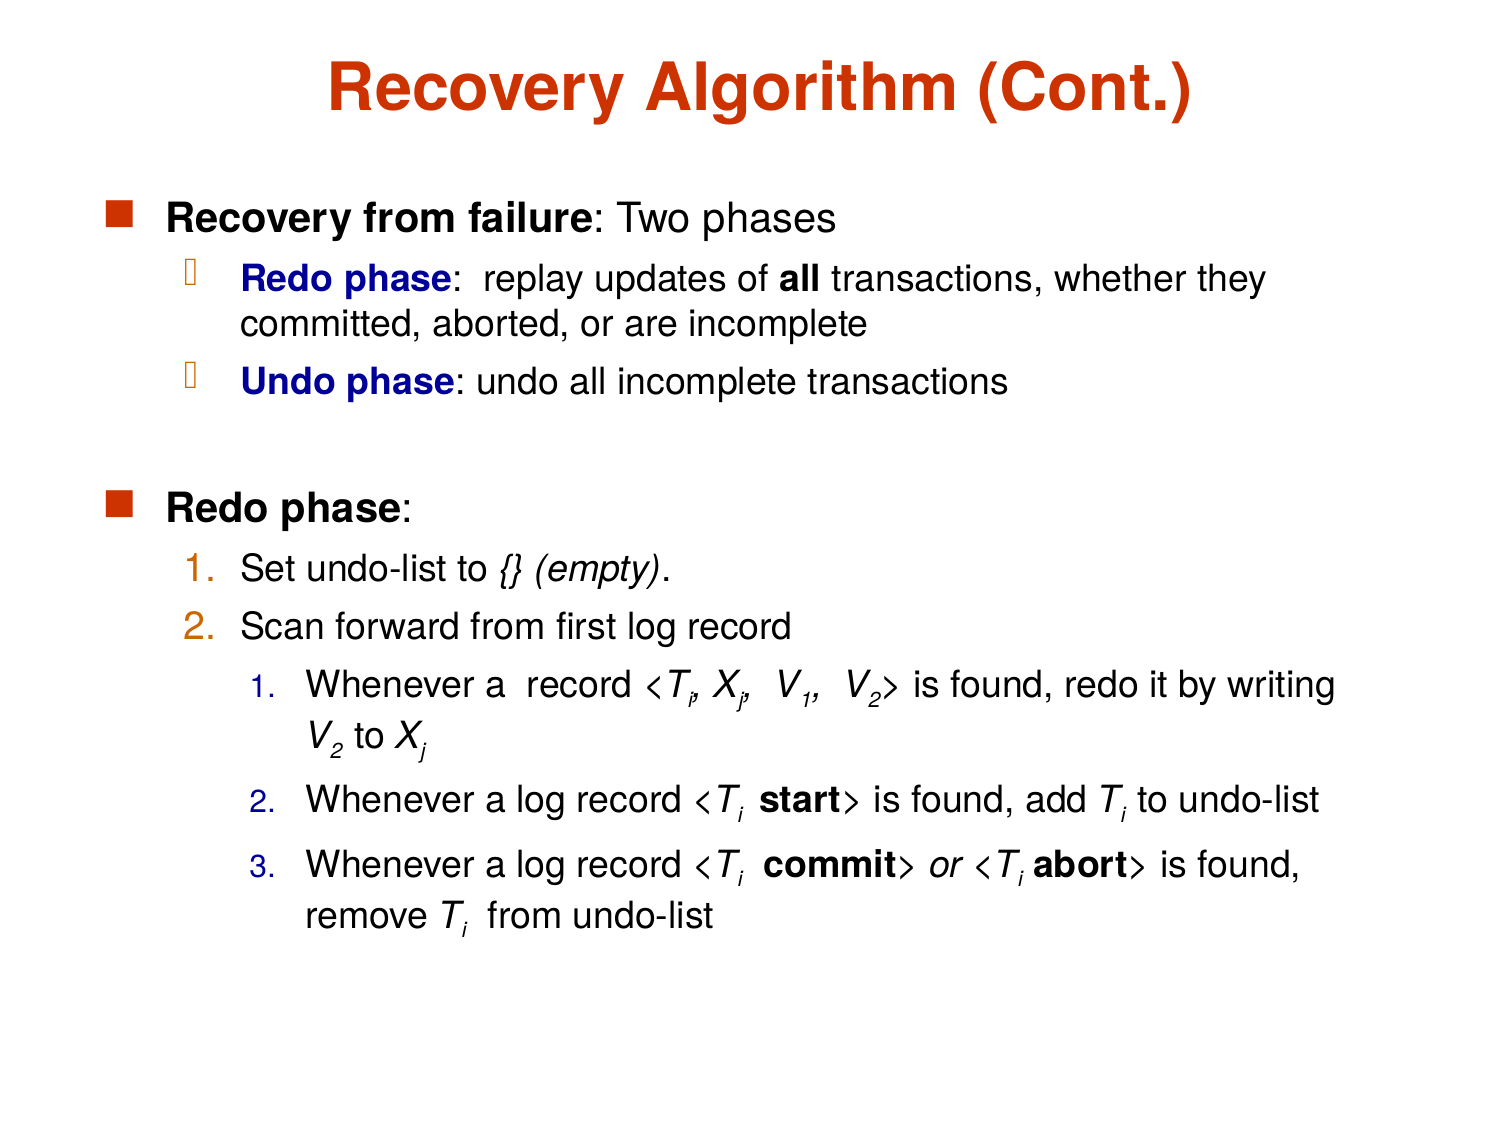

# Recovery Algorithm (Cont.)
Recovery from failure: Two phases
Redo phase:  replay updates of all transactions, whether they committed, aborted, or are incomplete
Undo phase: undo all incomplete transactions

Redo phase:
Set undo-list to {} (empty).
Scan forward from first log record
Whenever a  record <Ti, Xj,  V1,  V2> is found, redo it by writing V2  to Xj
Whenever a log record <Ti  start> is found, add Ti  to undo-list
Whenever a log record <Ti  commit> or <Ti abort> is found, remove Ti  from undo-list